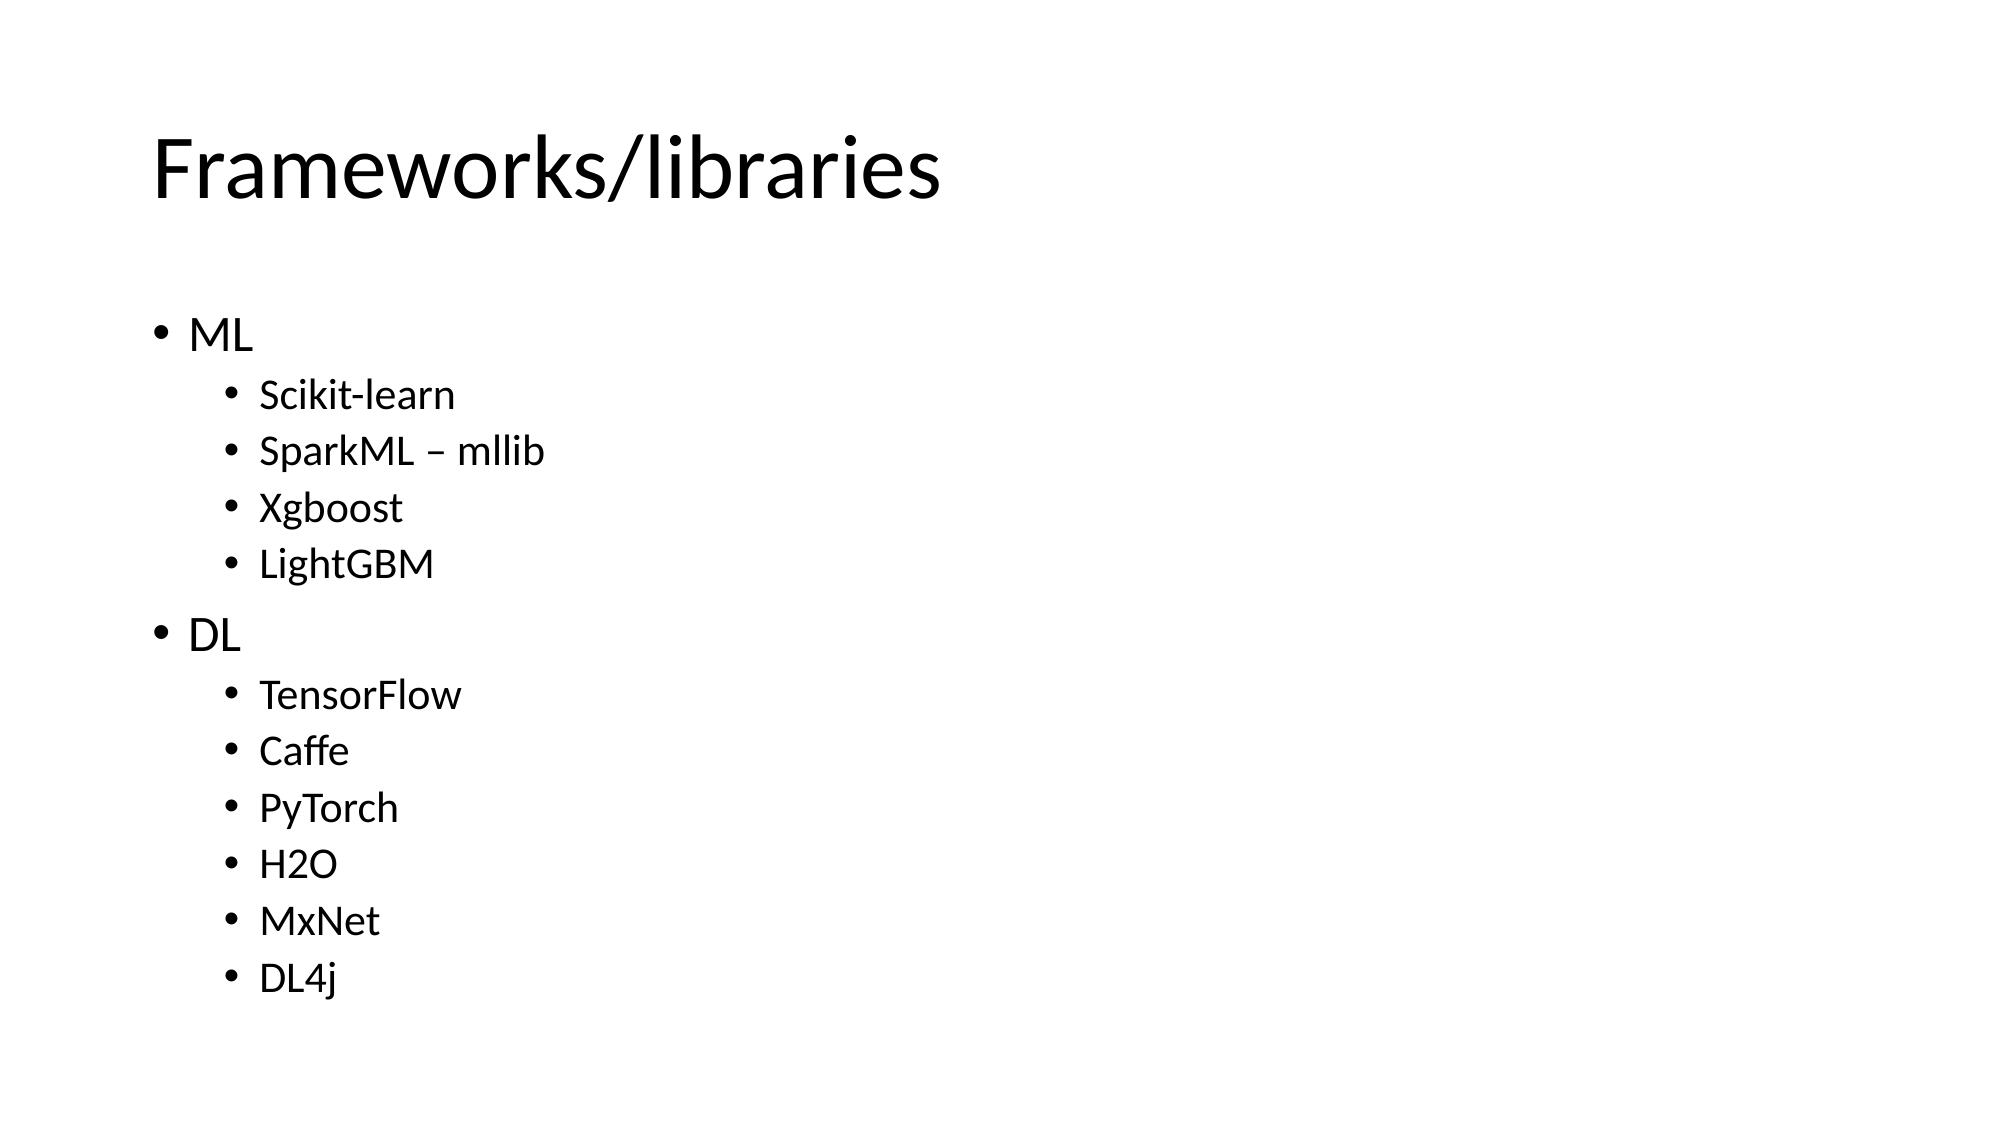

# Frameworks/libraries
ML
Scikit-learn
SparkML – mllib
Xgboost
LightGBM
DL
TensorFlow
Caffe
PyTorch
H2O
MxNet
DL4j